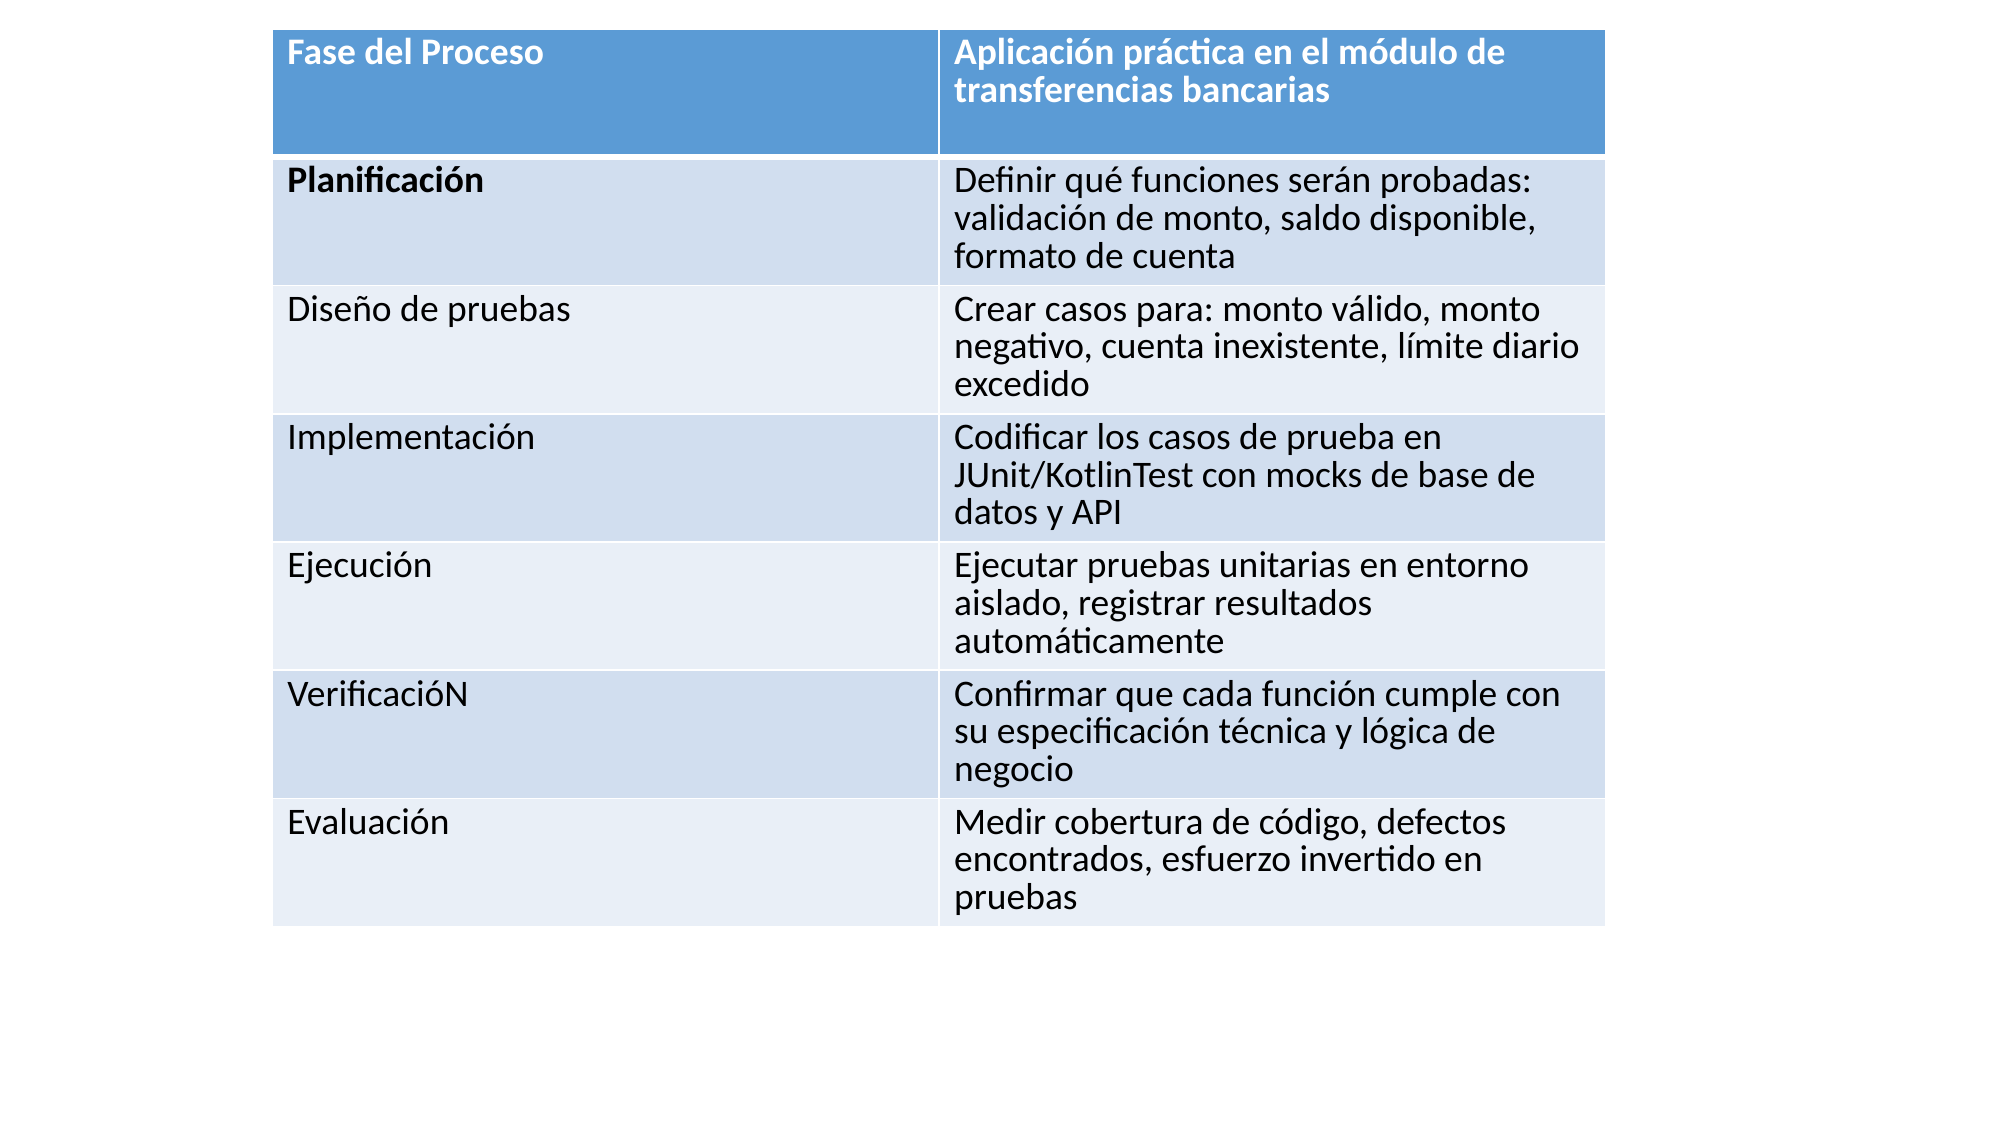

| Fase del Proceso | Aplicación práctica en el módulo de transferencias bancarias |
| --- | --- |
| Planificación | Definir qué funciones serán probadas: validación de monto, saldo disponible, formato de cuenta |
| Diseño de pruebas | Crear casos para: monto válido, monto negativo, cuenta inexistente, límite diario excedido |
| Implementación | Codificar los casos de prueba en JUnit/KotlinTest con mocks de base de datos y API |
| Ejecución | Ejecutar pruebas unitarias en entorno aislado, registrar resultados automáticamente |
| VerificacióN | Confirmar que cada función cumple con su especificación técnica y lógica de negocio |
| Evaluación | Medir cobertura de código, defectos encontrados, esfuerzo invertido en pruebas |